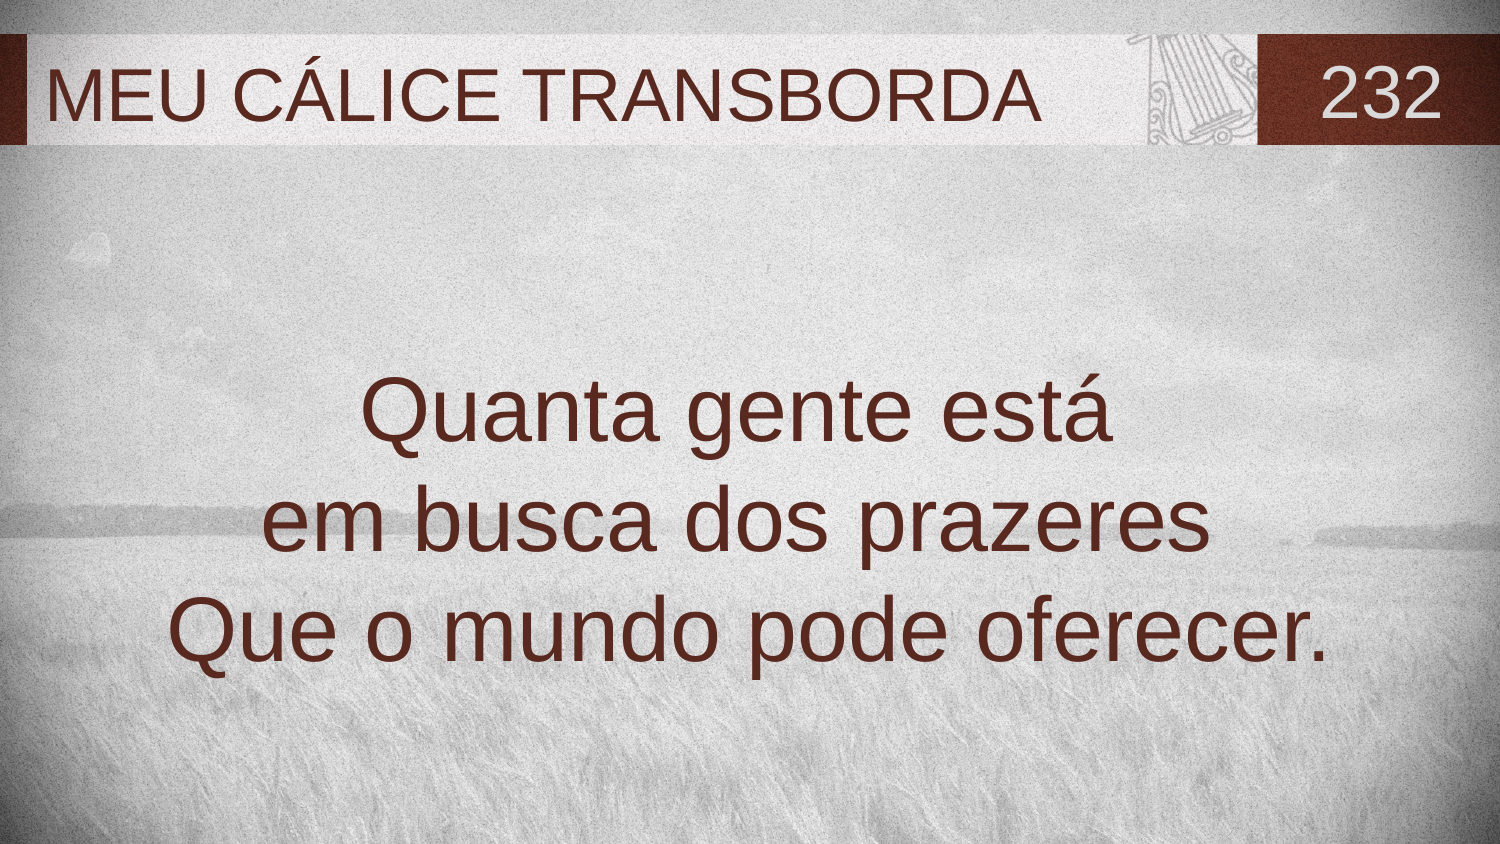

# MEU CÁLICE TRANSBORDA
232
Quanta gente está
em busca dos prazeres
Que o mundo pode oferecer.